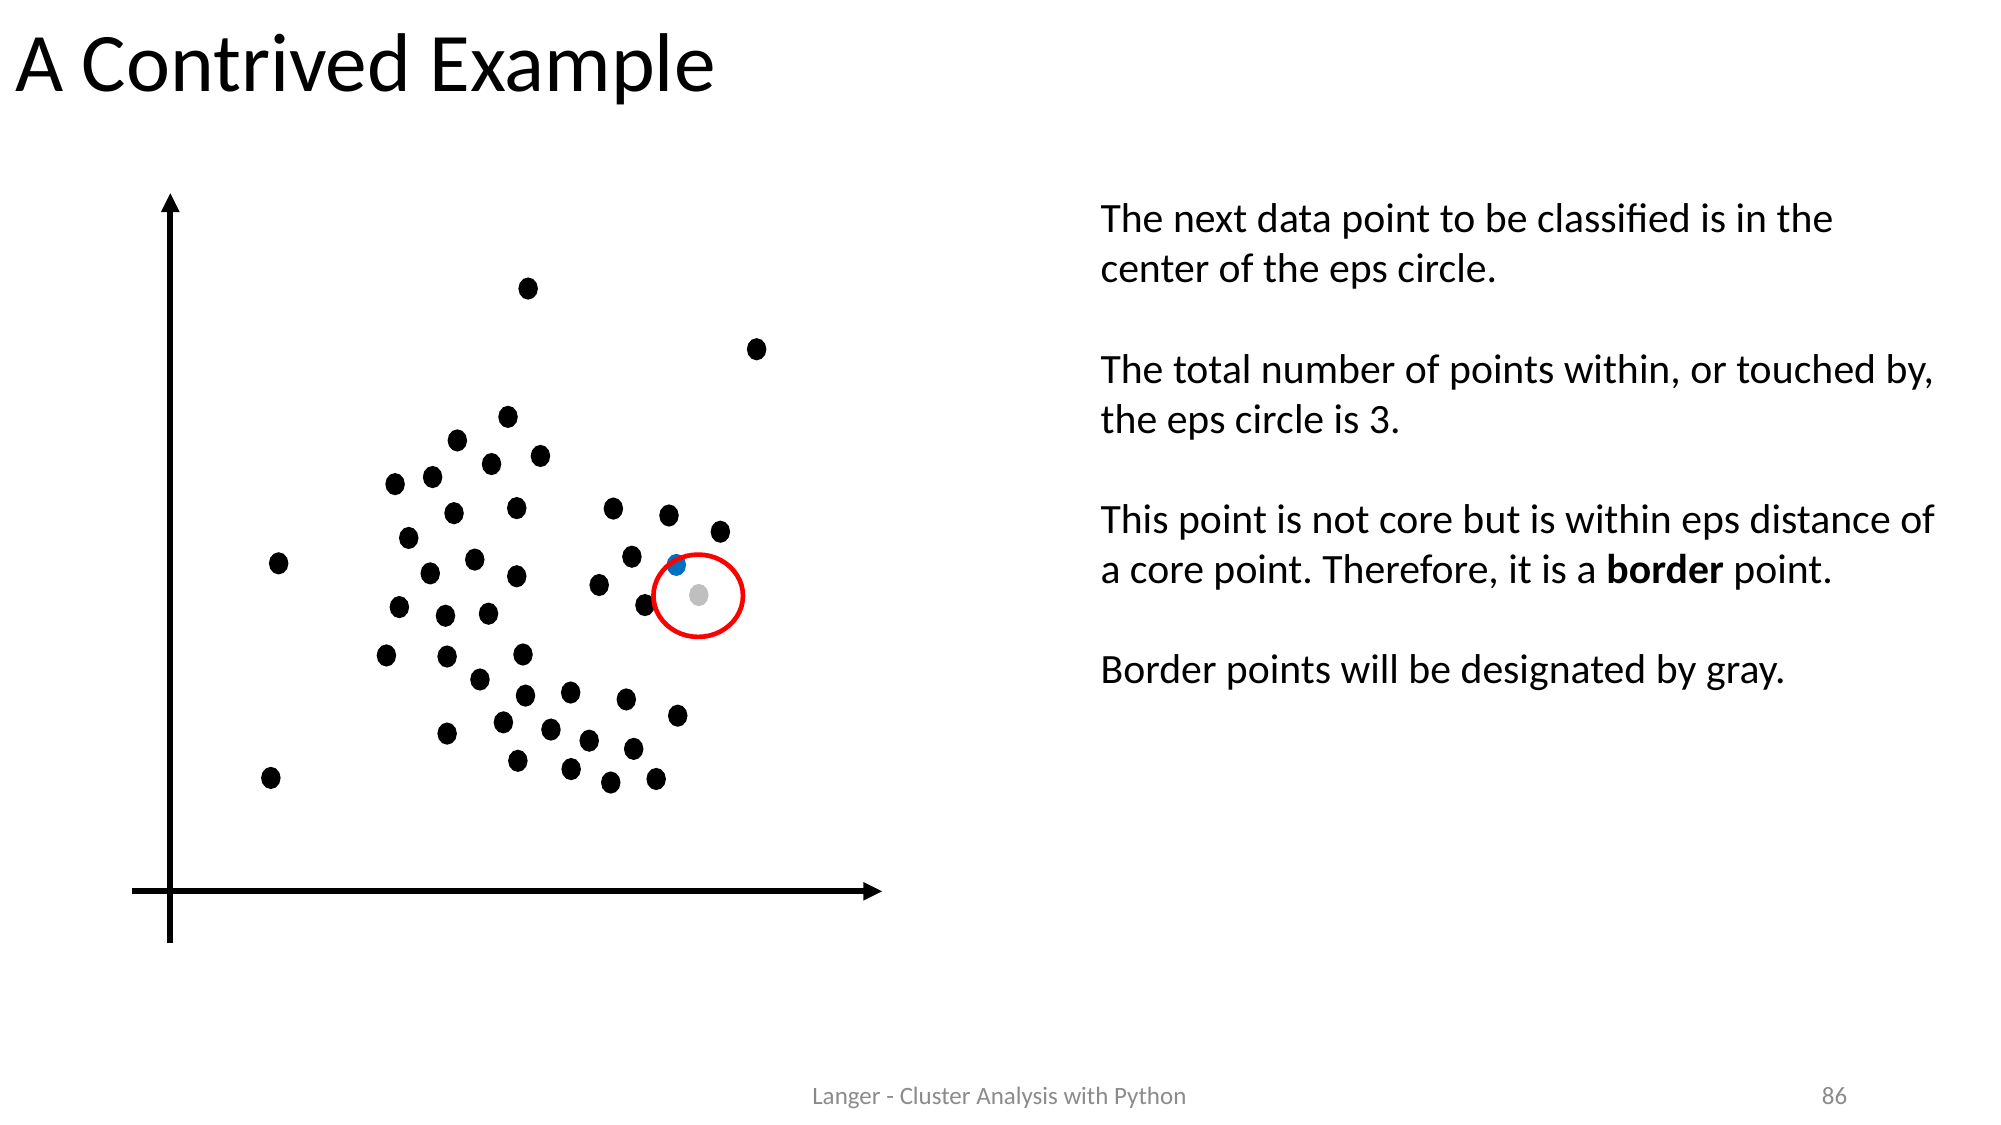

# A Contrived Example
The next data point to be classified is in the center of the eps circle.

The total number of points within, or touched by, the eps circle is 3.

This point is not core but is within eps distance of a core point. Therefore, it is a border point.

Border points will be designated by gray.

86
Langer - Cluster Analysis with Python